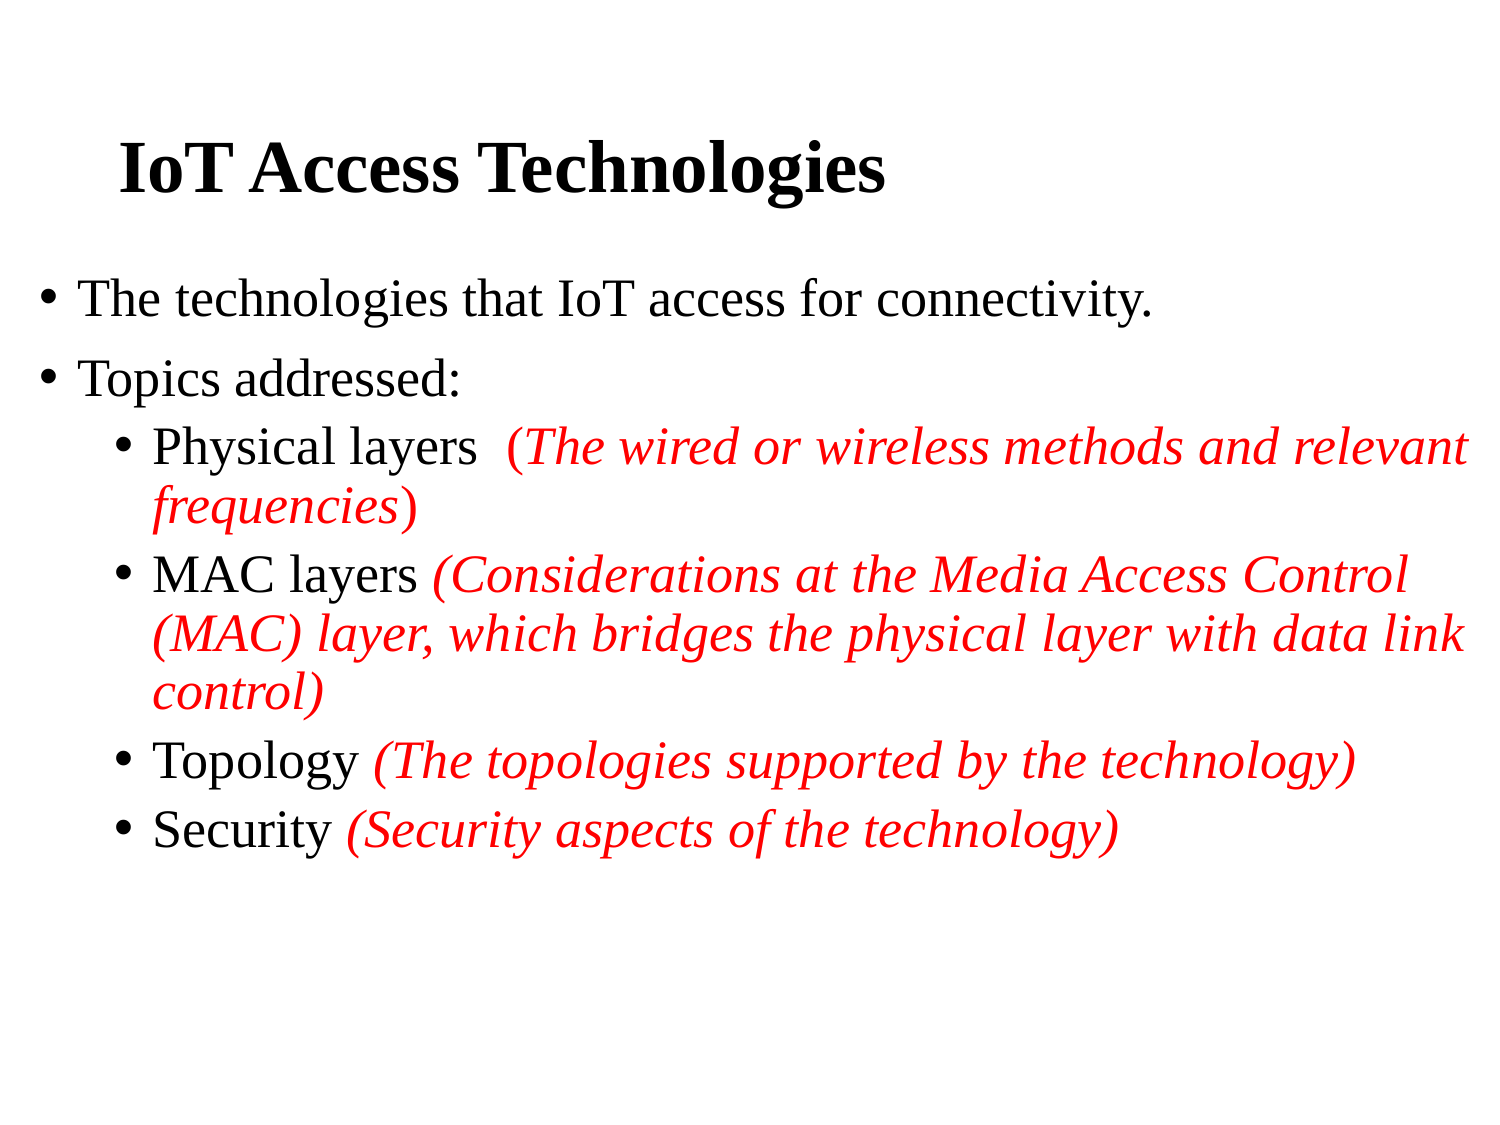

# IoT Access Technologies
The technologies that IoT access for connectivity.
Topics addressed:
Physical layers  (The wired or wireless methods and relevant frequencies)
MAC layers (Considerations at the Media Access Control (MAC) layer, which bridges the physical layer with data link control)
Topology (The topologies supported by the technology)
Security (Security aspects of the technology)